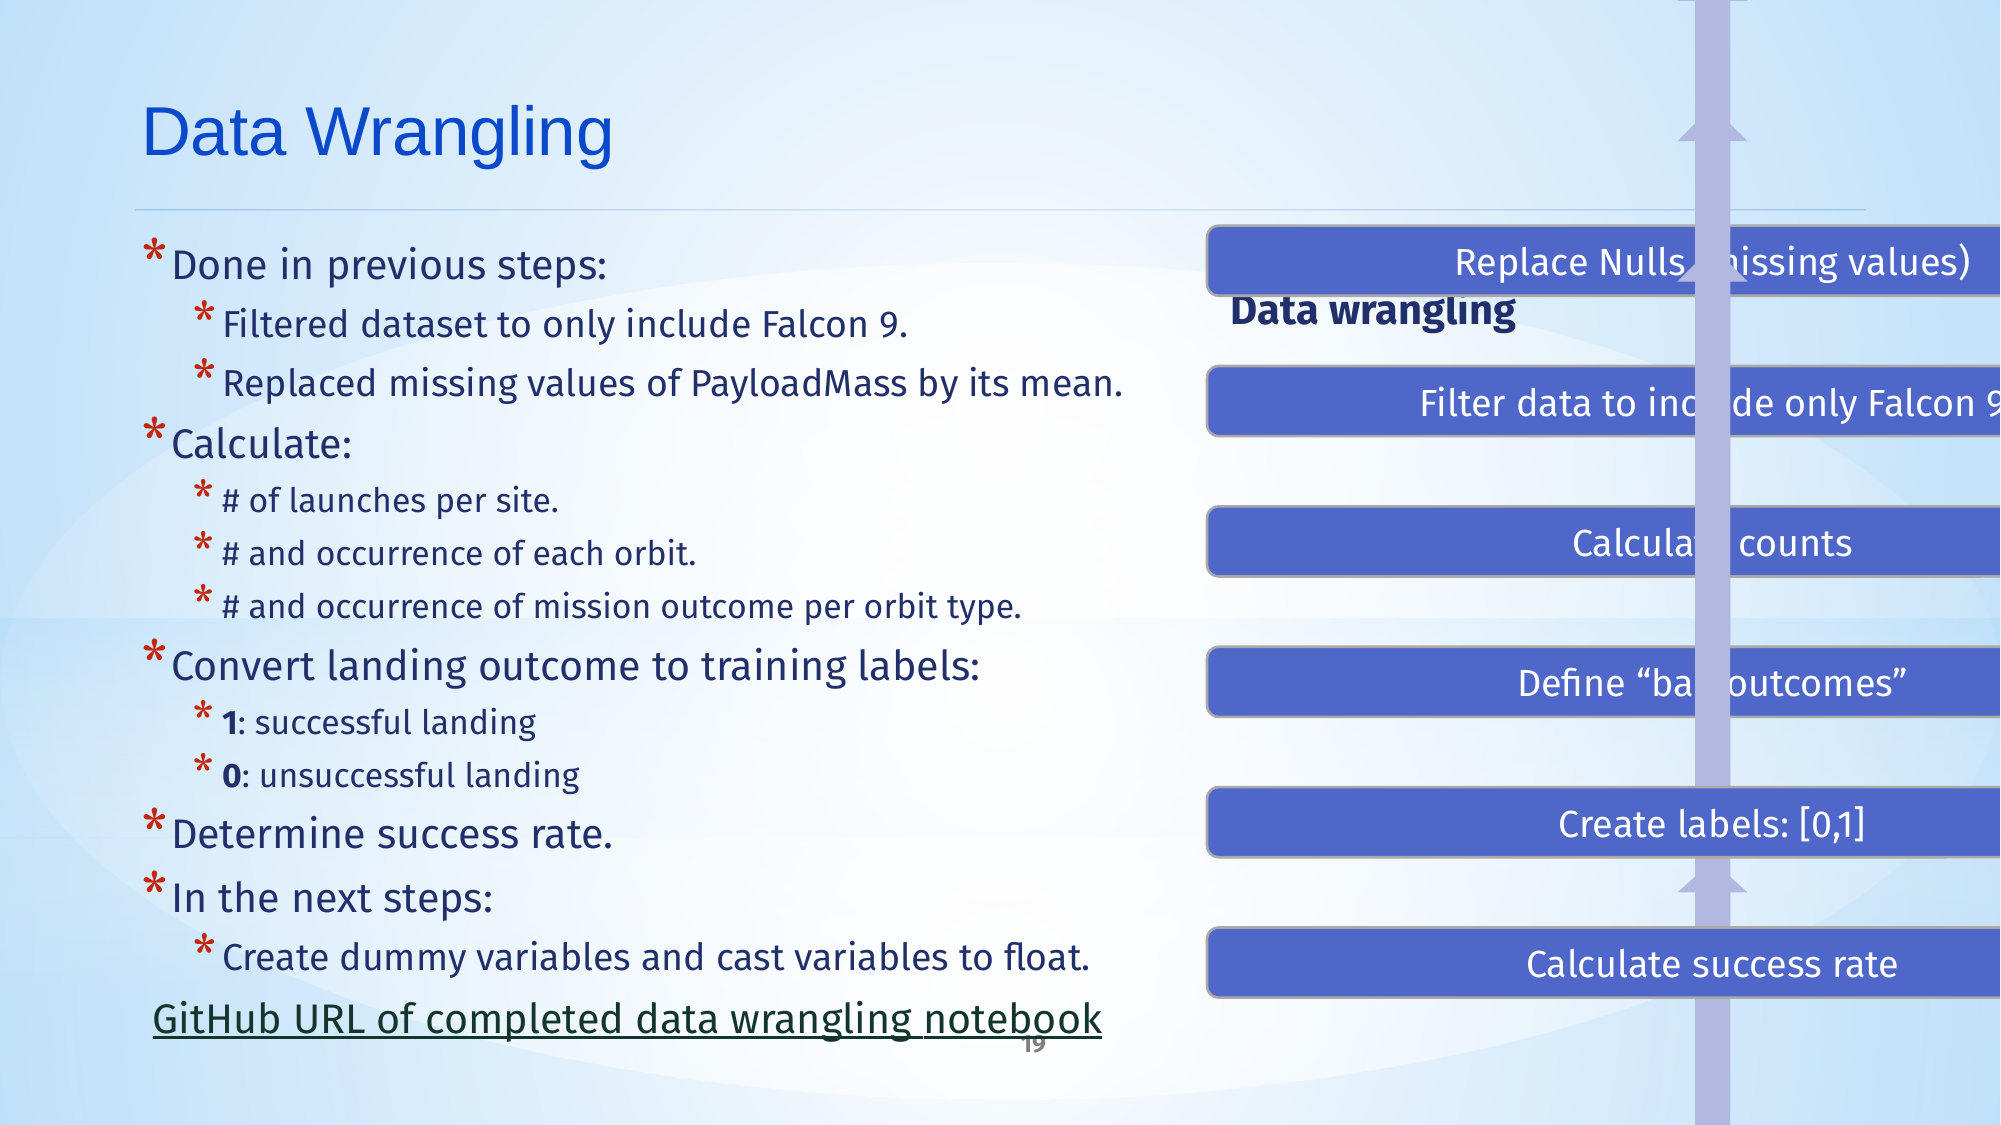

Data Wrangling
Flowchart 3:
Data wrangling
Replace Nulls (missing values)
Filter data to include only Falcon 9
Calculate counts
Define “bad outcomes”
Create labels: [0,1]
Calculate success rate
Done in previous steps:
Filtered dataset to only include Falcon 9.
Replaced missing values of PayloadMass by its mean.
Calculate:
# of launches per site.
# and occurrence of each orbit.
# and occurrence of mission outcome per orbit type.
Convert landing outcome to training labels:
1: successful landing
0: unsuccessful landing
Determine success rate.
In the next steps:
Create dummy variables and cast variables to float.
 GitHub URL of completed data wrangling notebook

19